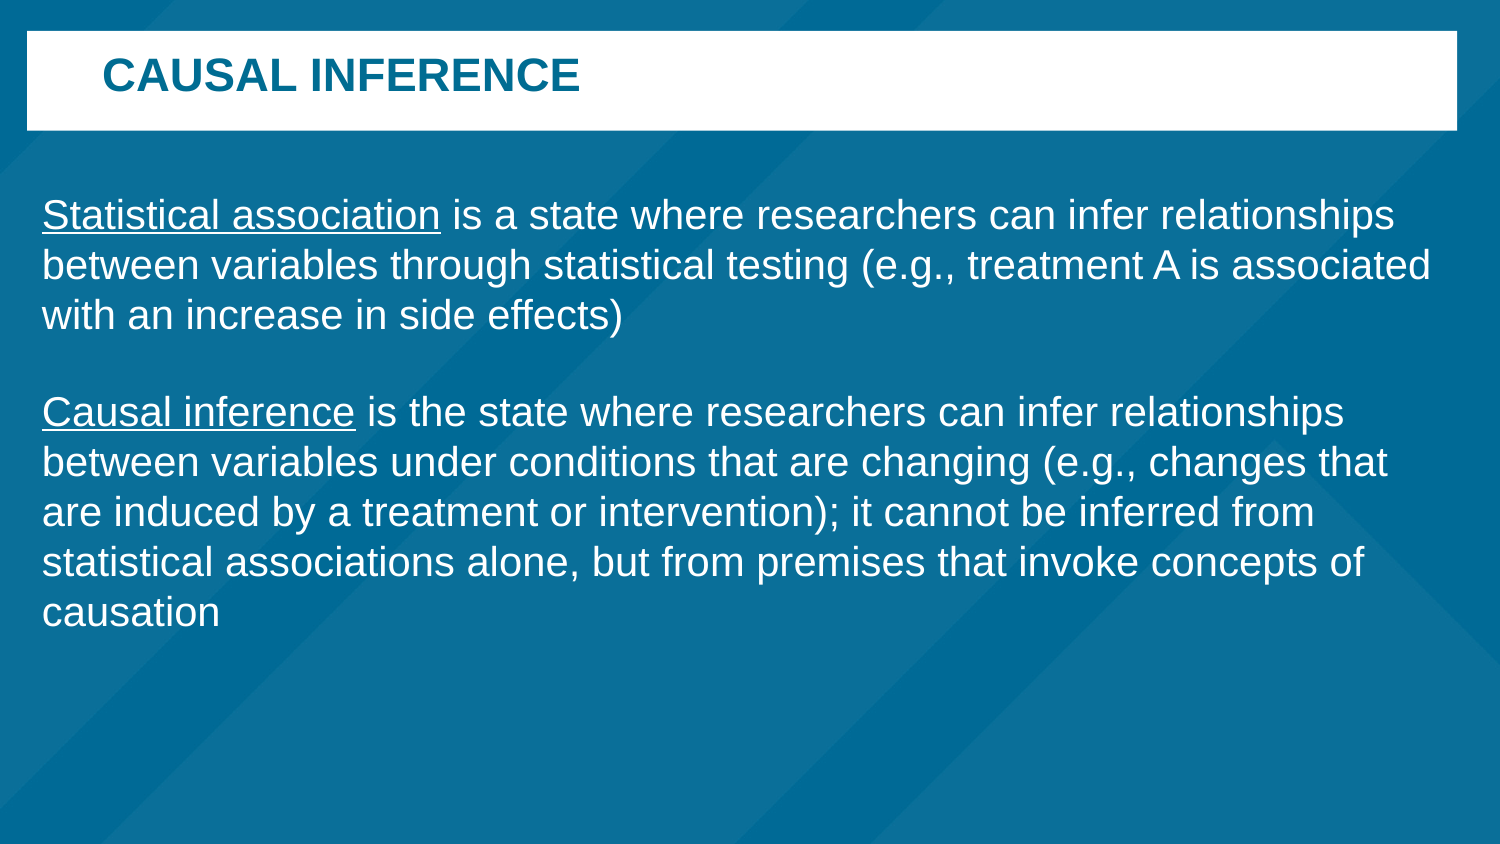

# Causal inference
Statistical association is a state where researchers can infer relationships between variables through statistical testing (e.g., treatment A is associated with an increase in side effects)
Causal inference is the state where researchers can infer relationships between variables under conditions that are changing (e.g., changes that are induced by a treatment or intervention); it cannot be inferred from statistical associations alone, but from premises that invoke concepts of causation